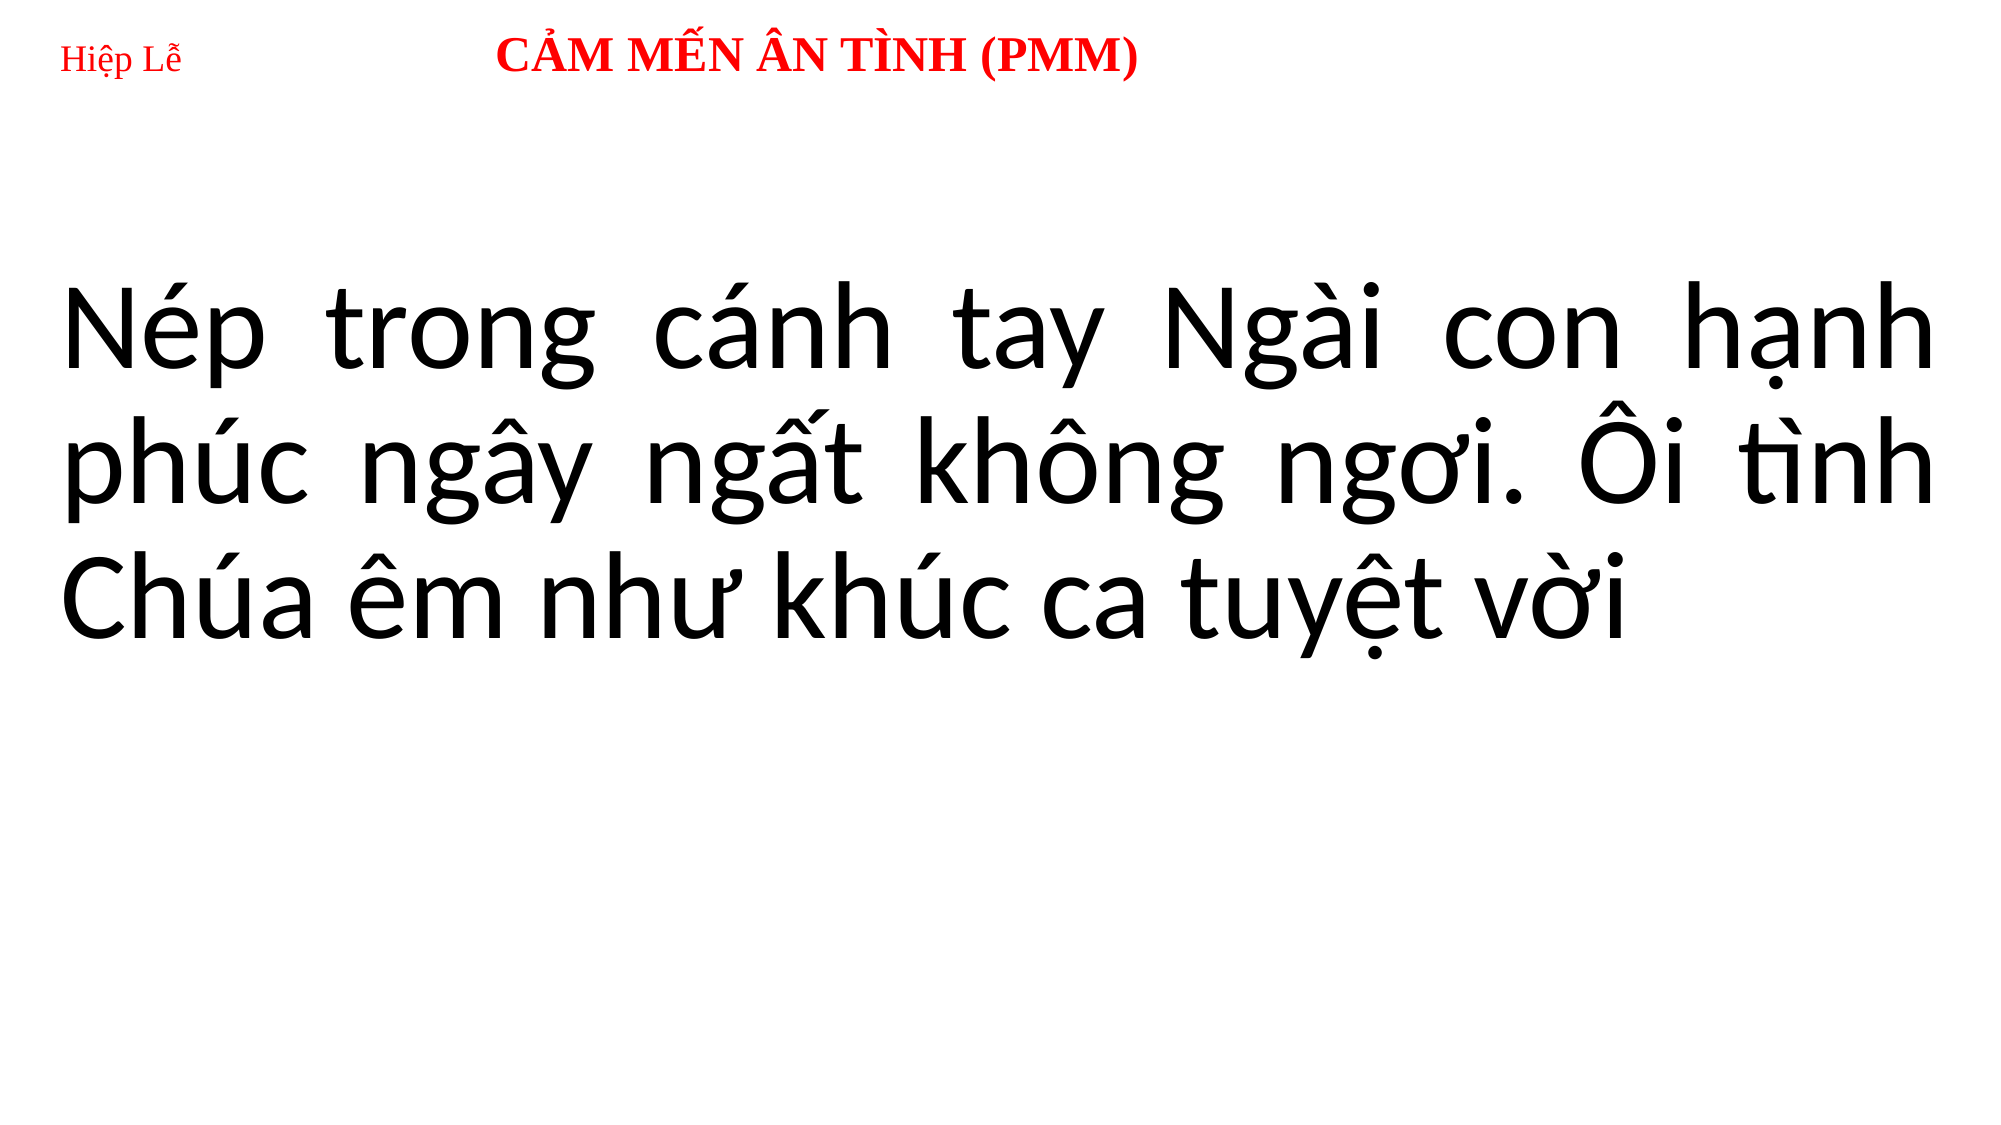

# Hiệp Lễ                                 CẢM MẾN ÂN TÌNH (PMM)
Nép trong cánh tay Ngài con hạnh phúc ngây ngất không ngơi. Ôi tình Chúa êm như khúc ca tuyệt vời